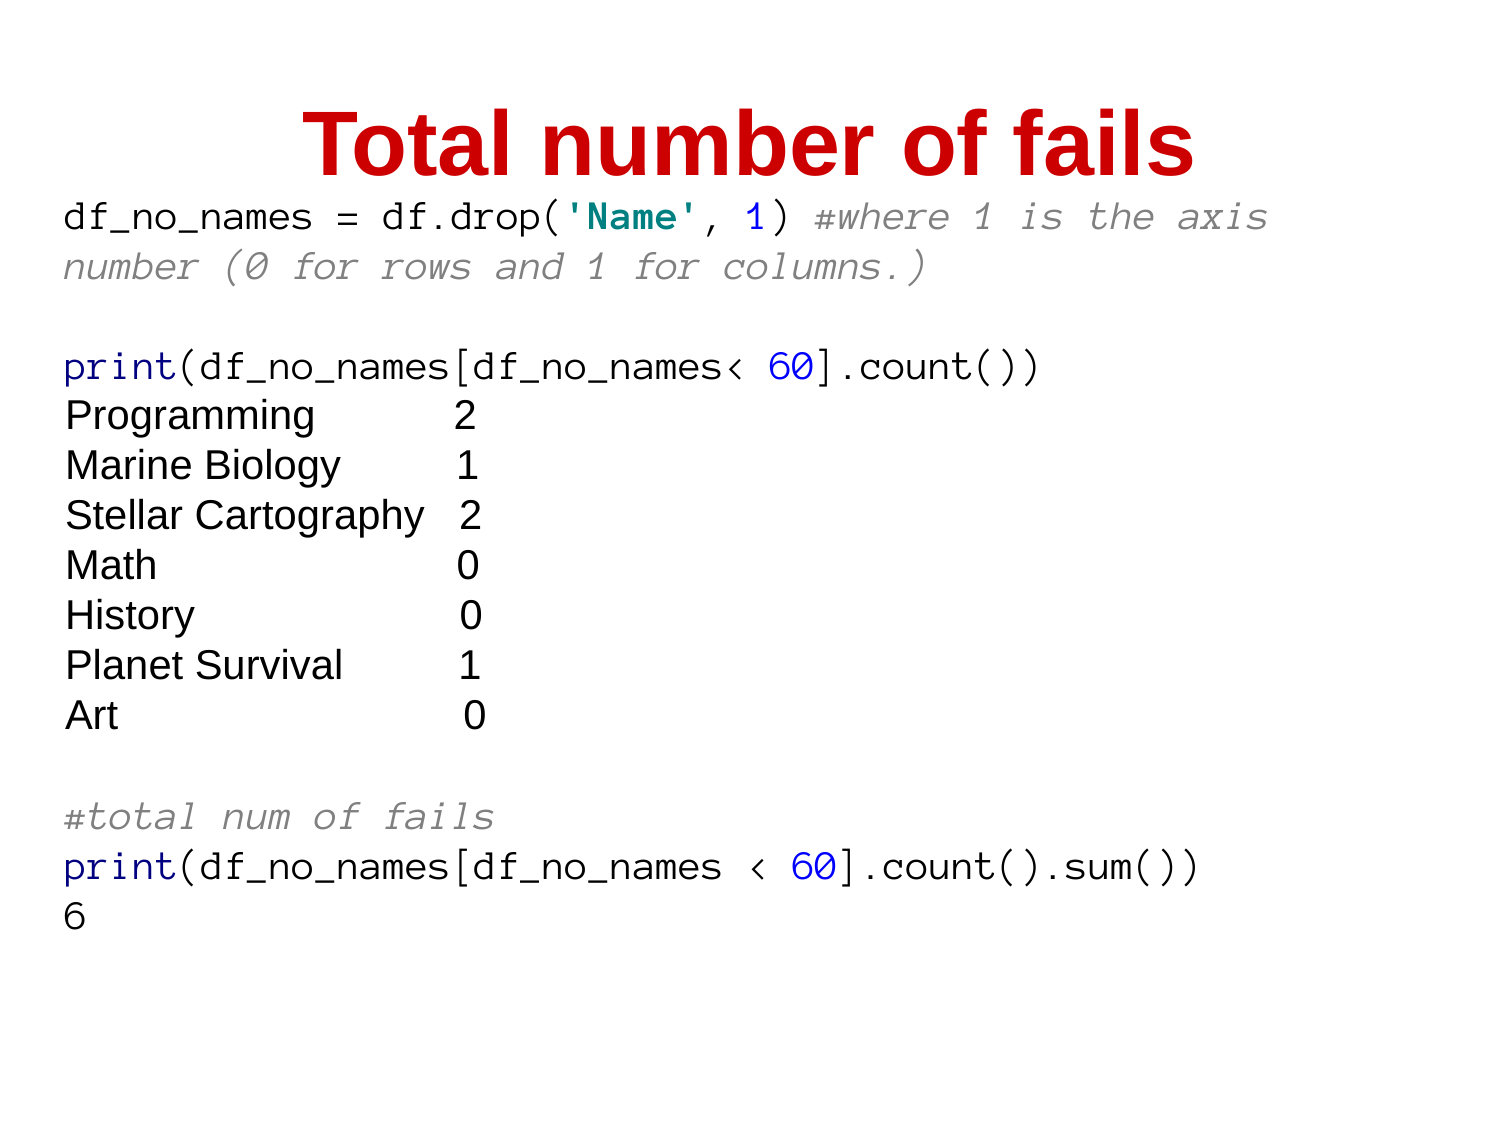

# Total number of fails
df_no_names = df.drop('Name', 1) #where 1 is the axis number (0 for rows and 1 for columns.)
print(df_no_names[df_no_names< 60].count())
Programming            2
Marine Biology          1
Stellar Cartography   2
Math                          0
History                       0
Planet Survival          1
Art                              0

#total num of fails
print(df_no_names[df_no_names < 60].count().sum())
6

How many grades below 60 are there in each course?
25